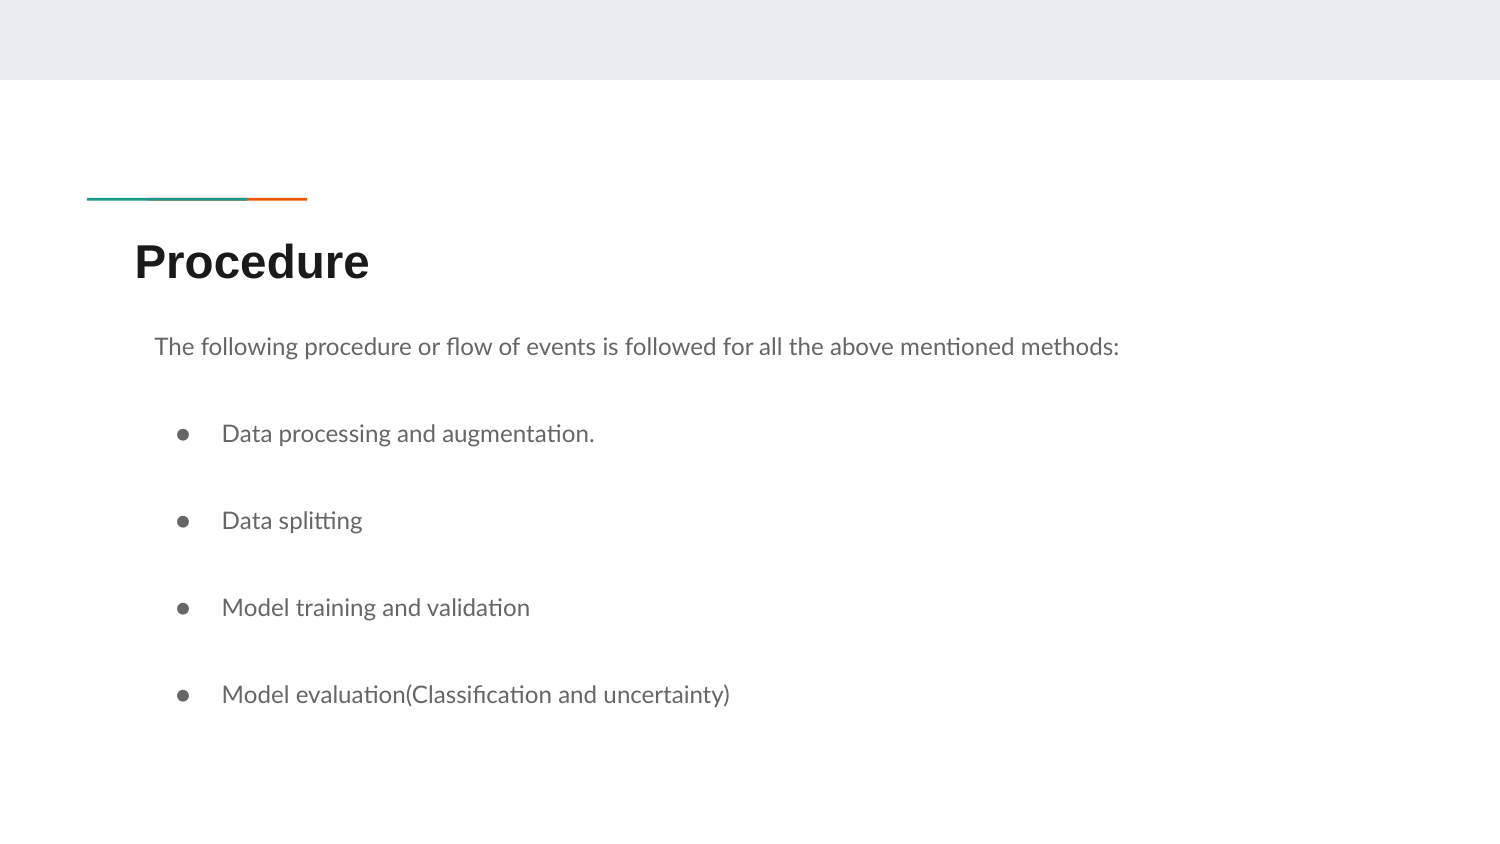

# Procedure
The following procedure or flow of events is followed for all the above mentioned methods:

Data processing and augmentation.

Data splitting

Model training and validation

Model evaluation(Classification and uncertainty)